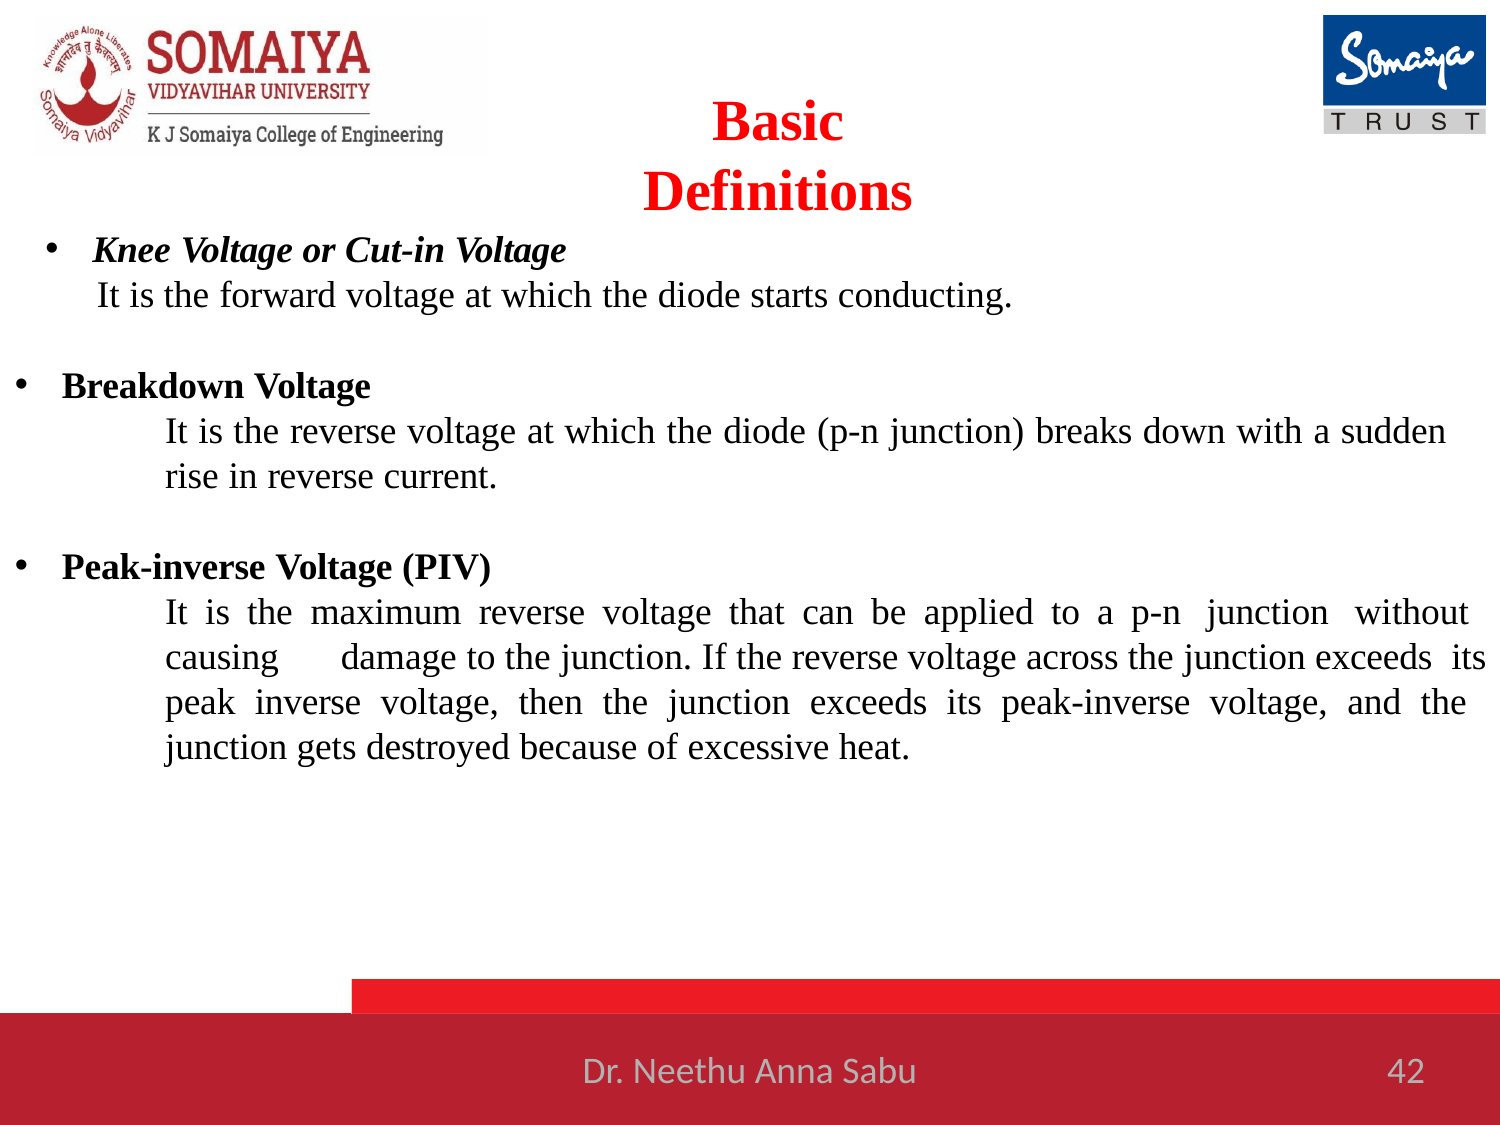

# Basic Definitions
Knee Voltage or Cut-in Voltage
It is the forward voltage at which the diode starts conducting.

Breakdown Voltage
It is the reverse voltage at which the diode (p-n junction) breaks down with a sudden  rise in reverse current.

Peak-inverse Voltage (PIV)
It is the maximum reverse voltage that can be applied to a p-n junction without  causing   damage to the junction. If the reverse voltage across the junction exceeds  its peak inverse voltage, then the junction exceeds its peak-inverse voltage, and the  junction gets destroyed because of excessive heat.
Dr. Neethu Anna Sabu
42